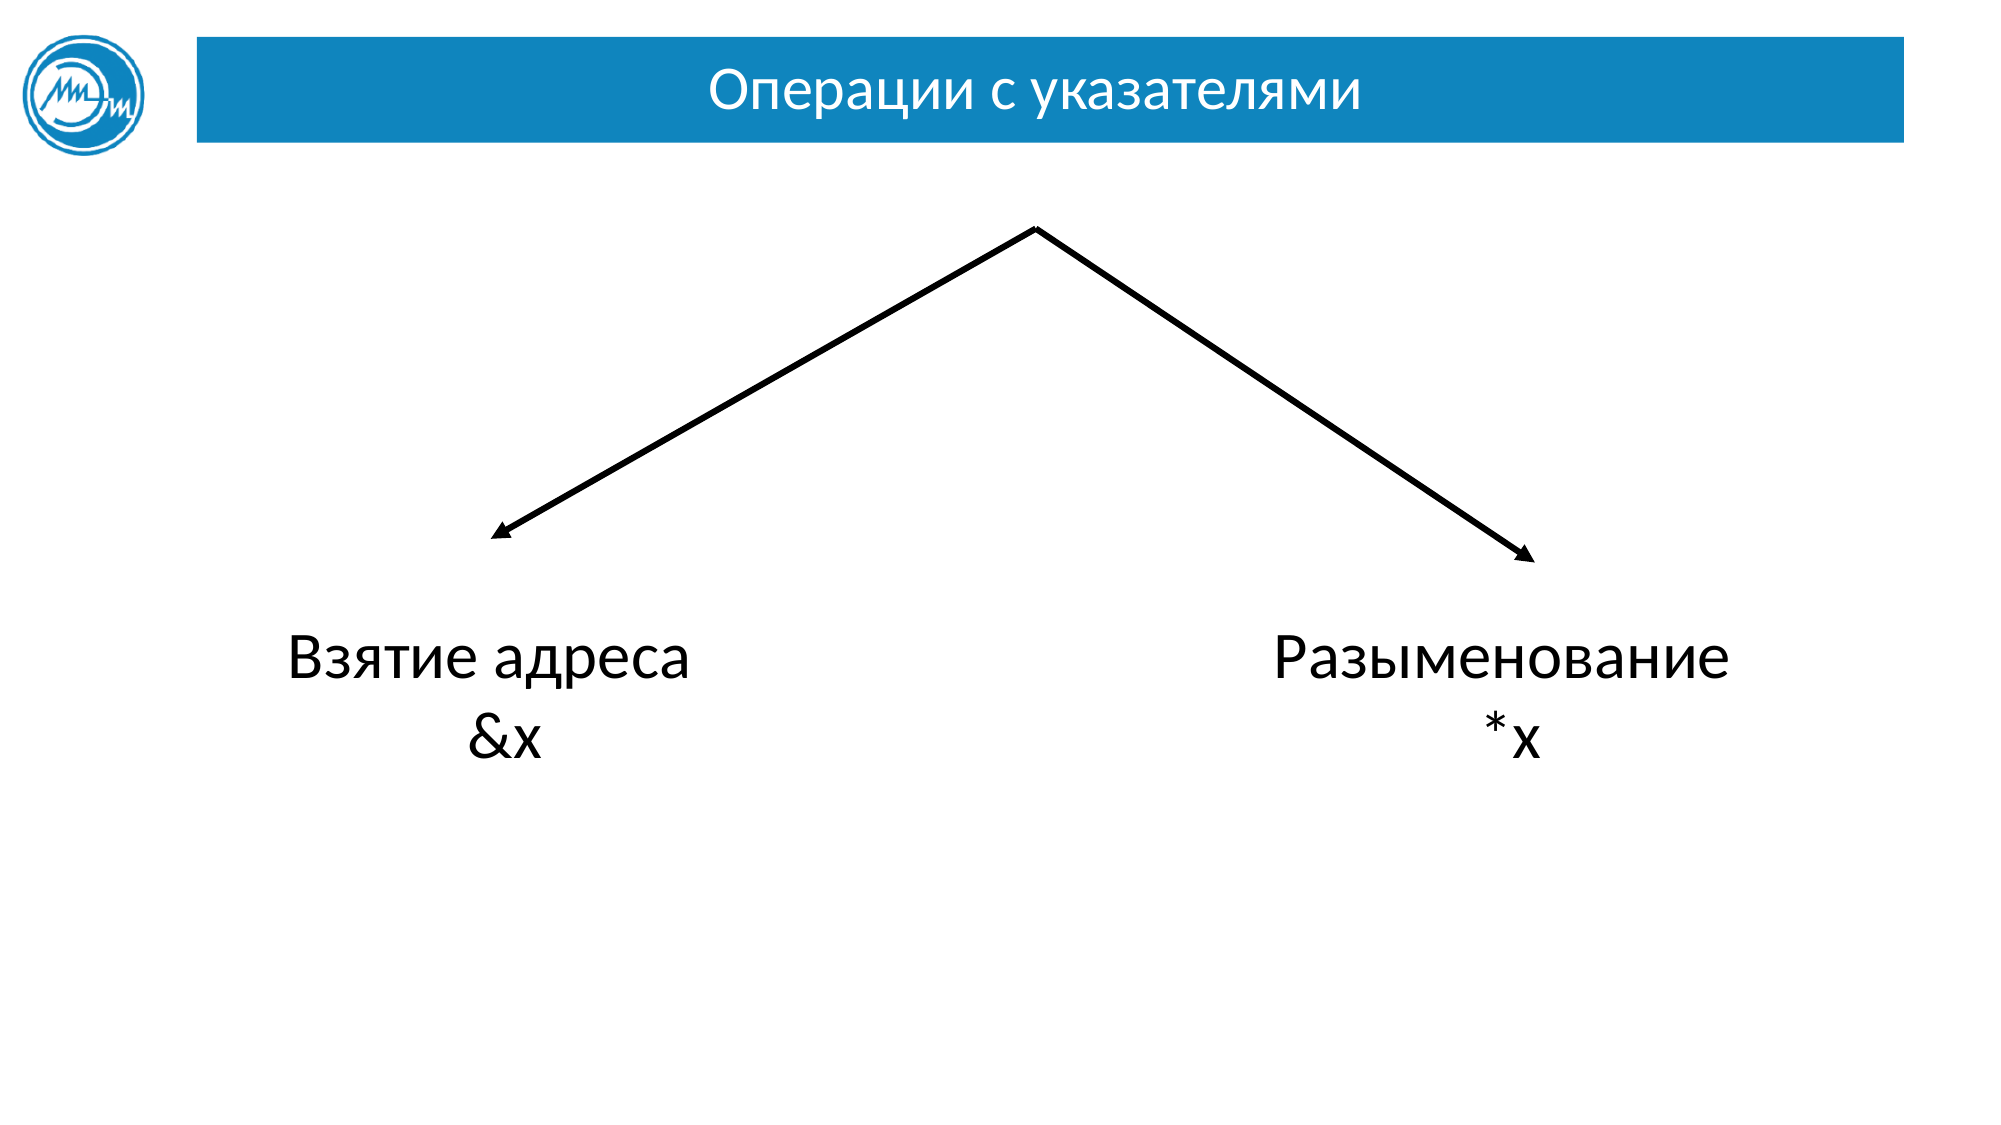

# Операции с указателями
Взятие адреса
&x
Разыменование
*x